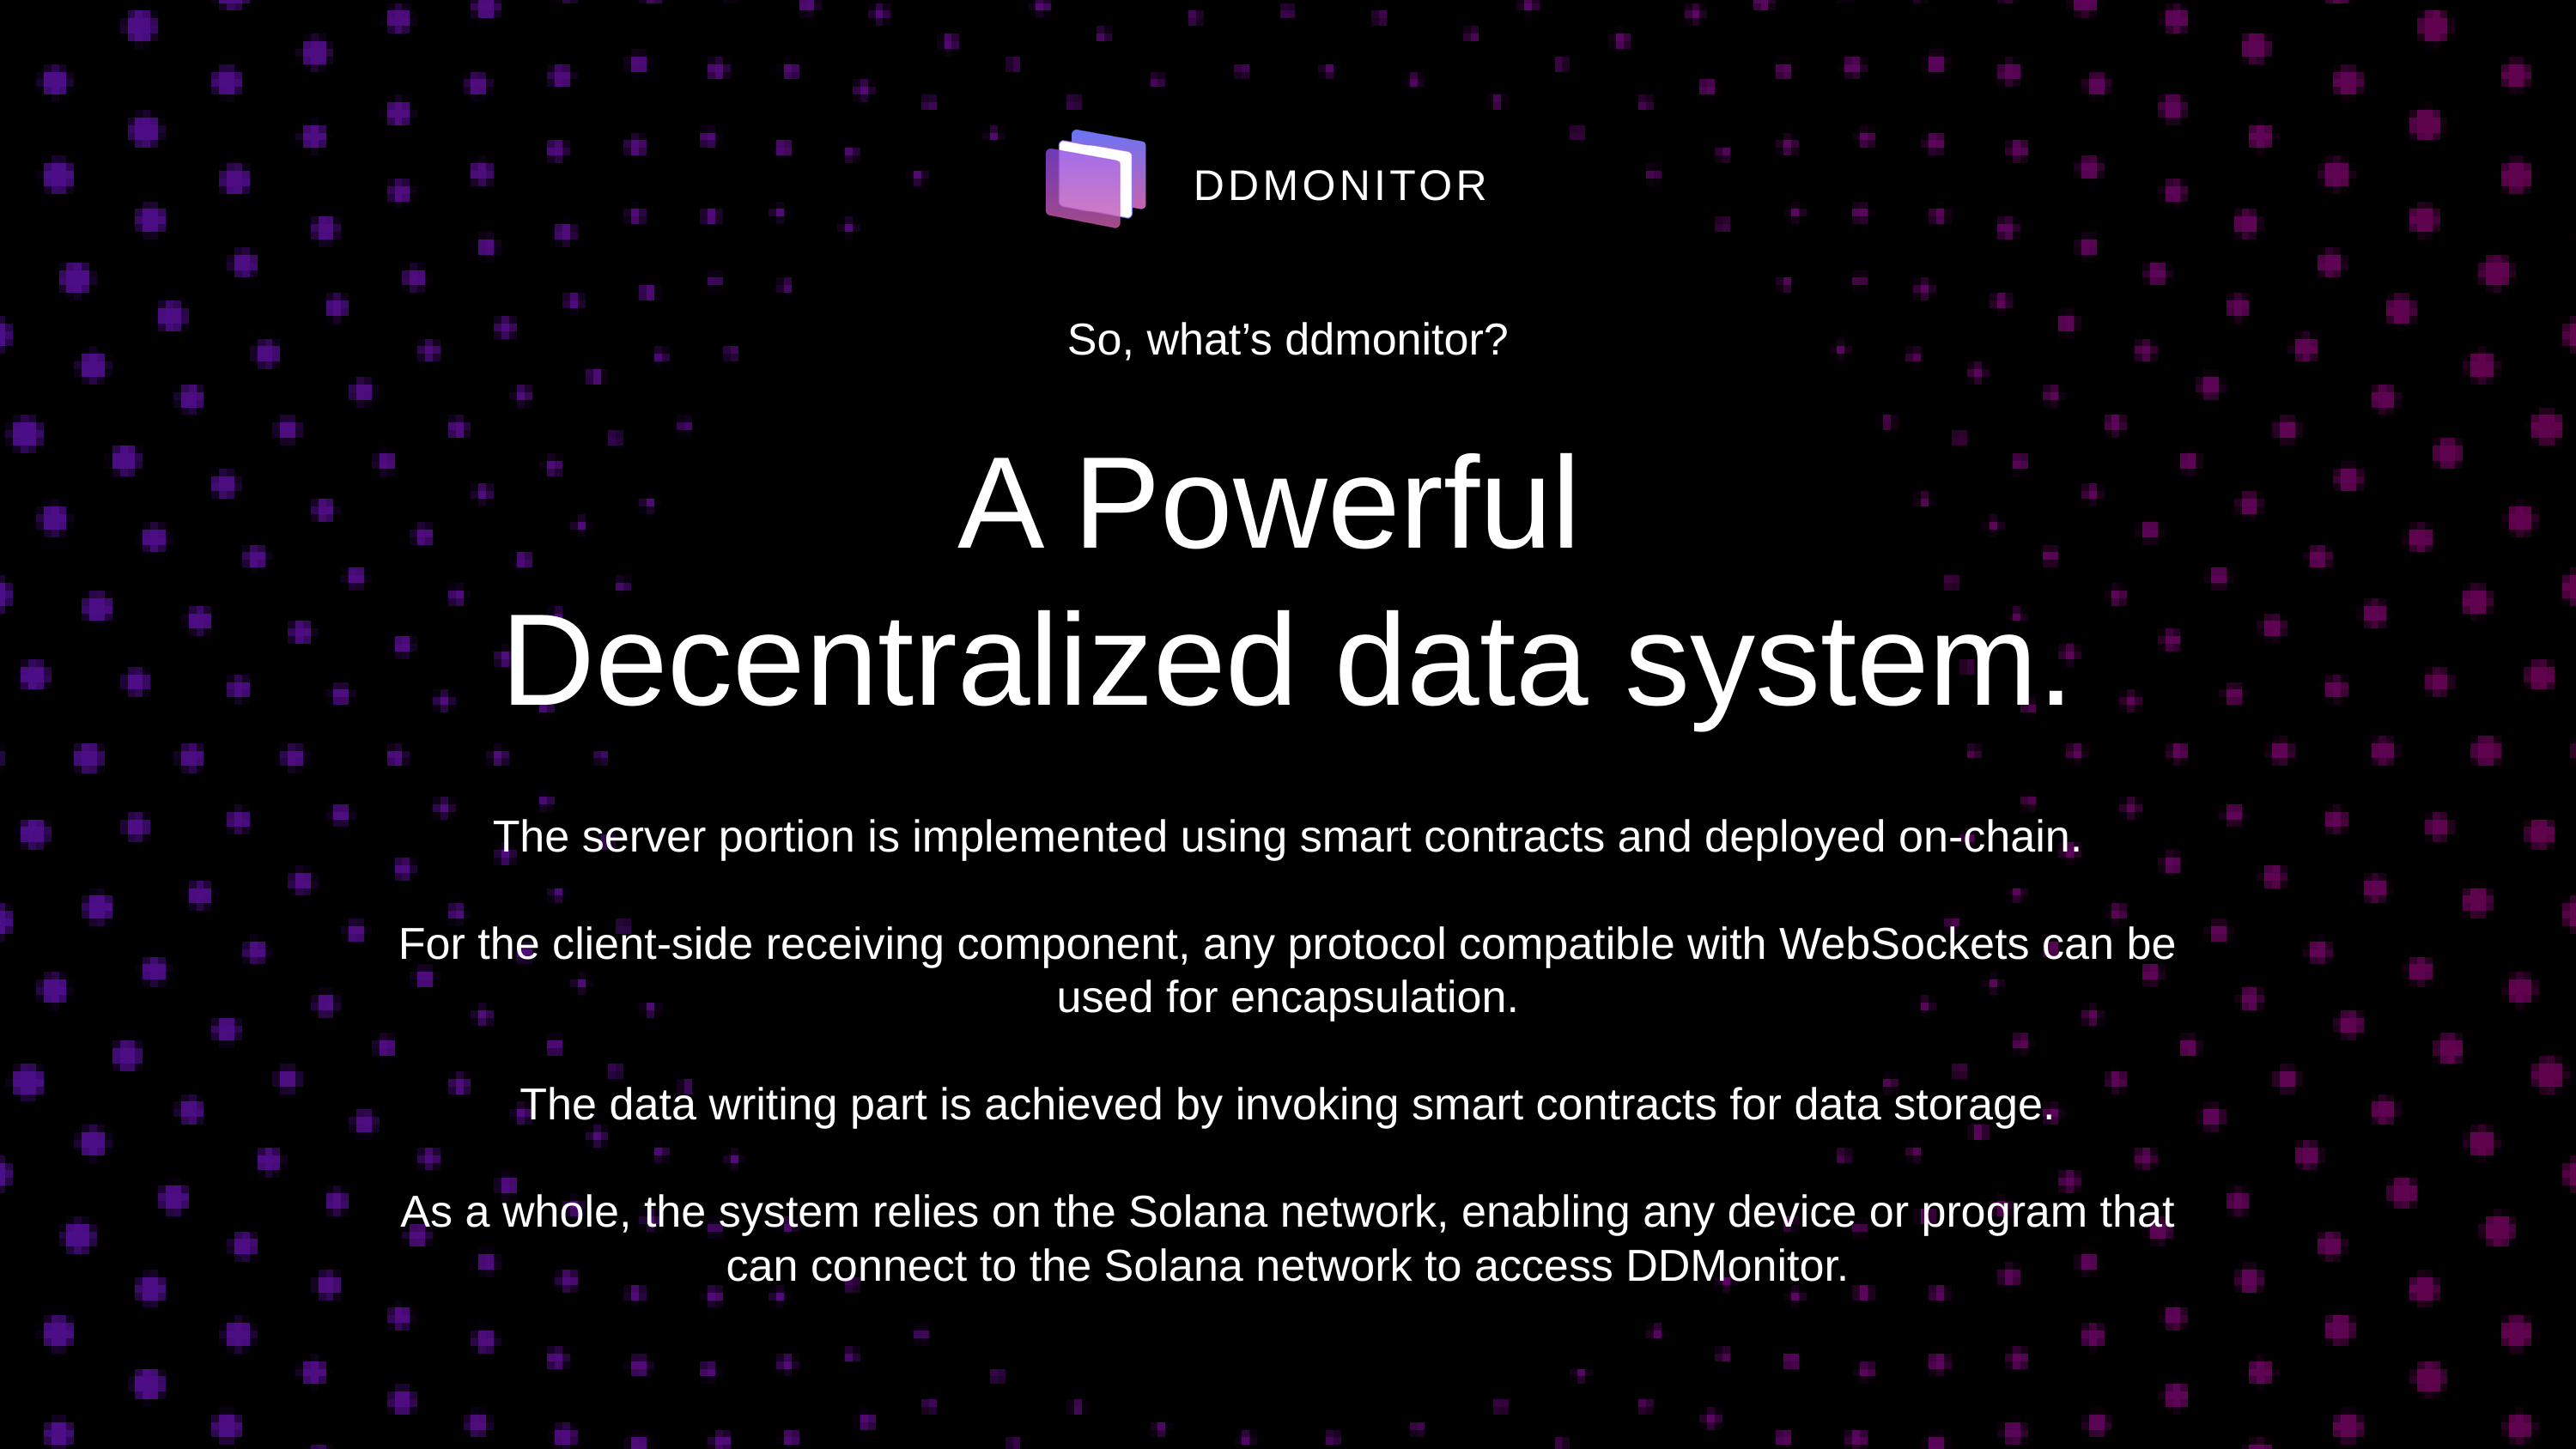

DDMONITOR
So, what’s ddmonitor?

A Powerful
Decentralized data system.
The server portion is implemented using smart contracts and deployed on-chain.

For the client-side receiving component, any protocol compatible with WebSockets can be used for encapsulation.

The data writing part is achieved by invoking smart contracts for data storage.

As a whole, the system relies on the Solana network, enabling any device or program that can connect to the Solana network to access DDMonitor.